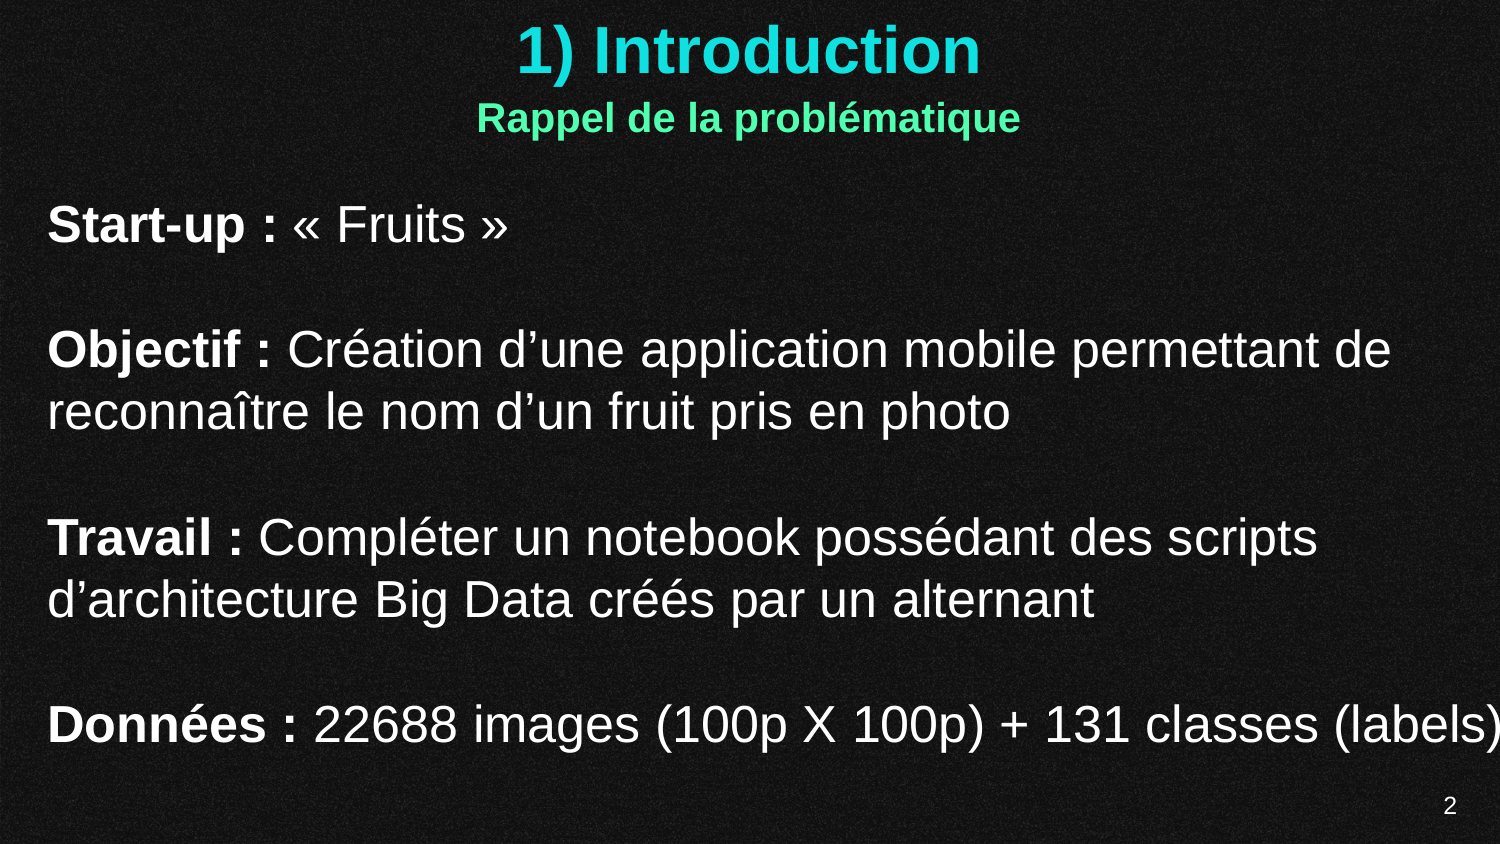

1) Introduction
Rappel de la problématique

Start-up : « Fruits »

Objectif : Création d’une application mobile permettant de reconnaître le nom d’un fruit pris en photo

Travail : Compléter un notebook possédant des scripts d’architecture Big Data créés par un alternant

Données : 22688 images (100p X 100p) + 131 classes (labels)